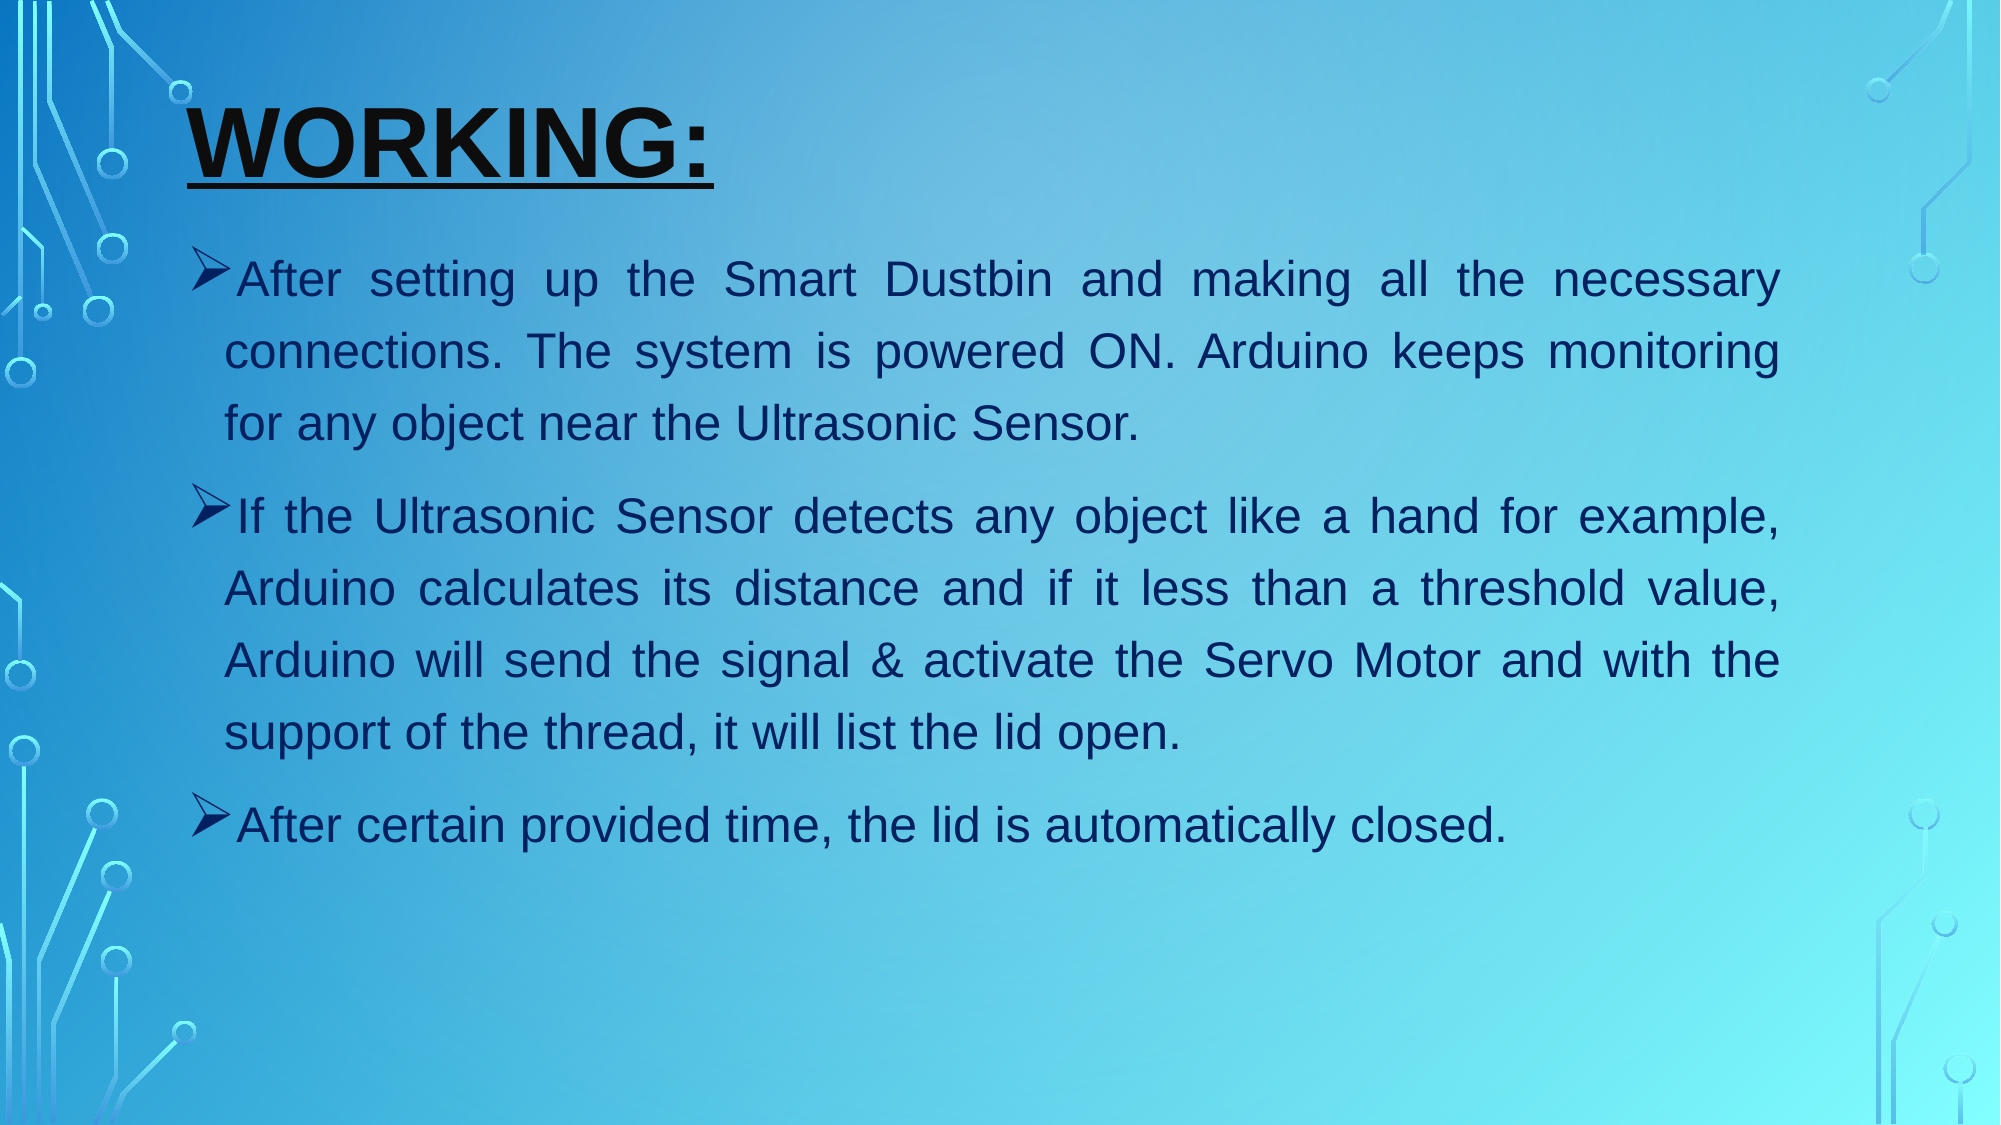

# Working:
After setting up the Smart Dustbin and making all the necessary connections. The system is powered ON. Arduino keeps monitoring for any object near the Ultrasonic Sensor.
If the Ultrasonic Sensor detects any object like a hand for example, Arduino calculates its distance and if it less than a threshold value, Arduino will send the signal & activate the Servo Motor and with the support of the thread, it will list the lid open.
After certain provided time, the lid is automatically closed.